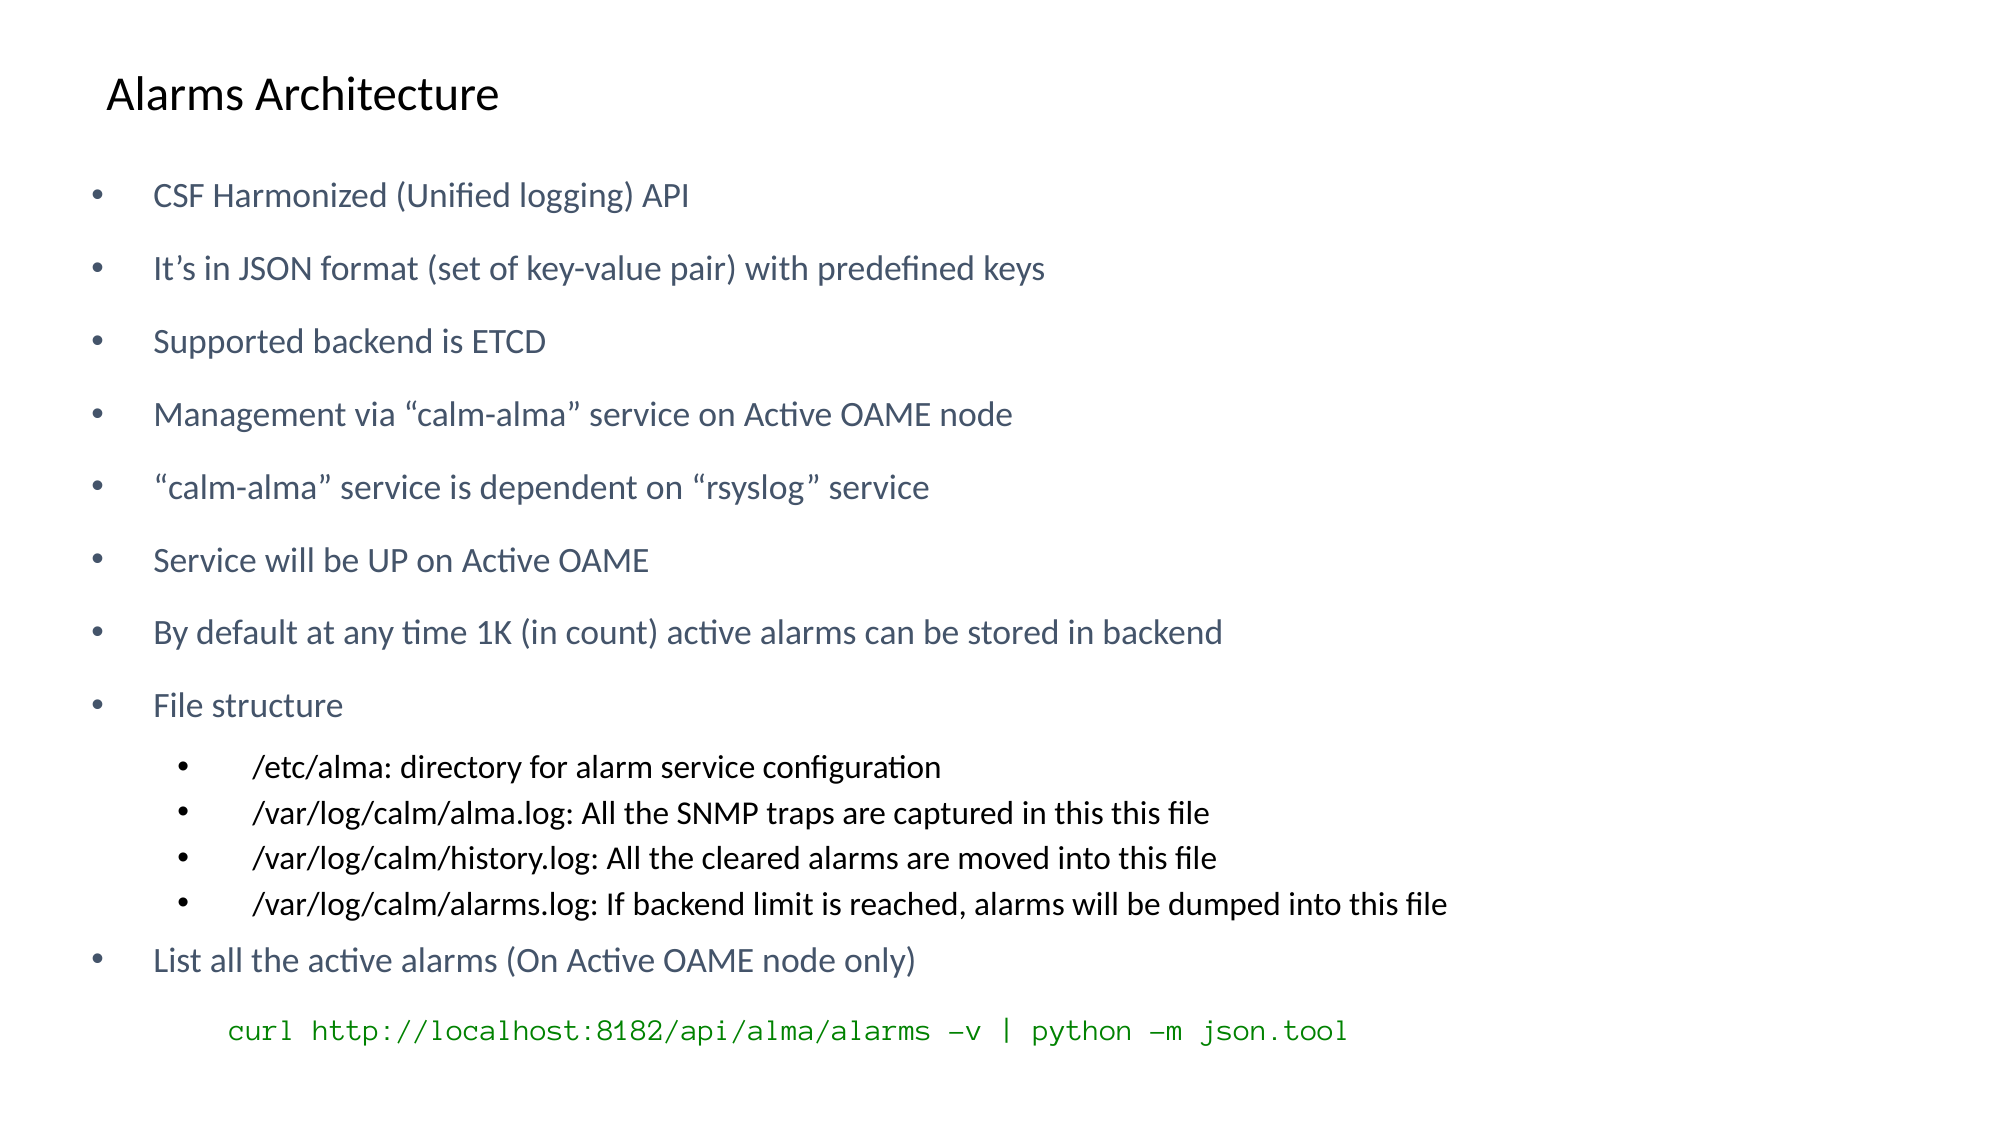

# Alarms Architecture
CSF Harmonized (Unified logging) API
It’s in JSON format (set of key-value pair) with predefined keys
Supported backend is ETCD
Management via “calm-alma” service on Active OAME node
“calm-alma” service is dependent on “rsyslog” service
Service will be UP on Active OAME
By default at any time 1K (in count) active alarms can be stored in backend
File structure
/etc/alma: directory for alarm service configuration
/var/log/calm/alma.log: All the SNMP traps are captured in this this file
/var/log/calm/history.log: All the cleared alarms are moved into this file
/var/log/calm/alarms.log: If backend limit is reached, alarms will be dumped into this file
List all the active alarms (On Active OAME node only)
	curl http://localhost:8182/api/alma/alarms -v | python -m json.tool